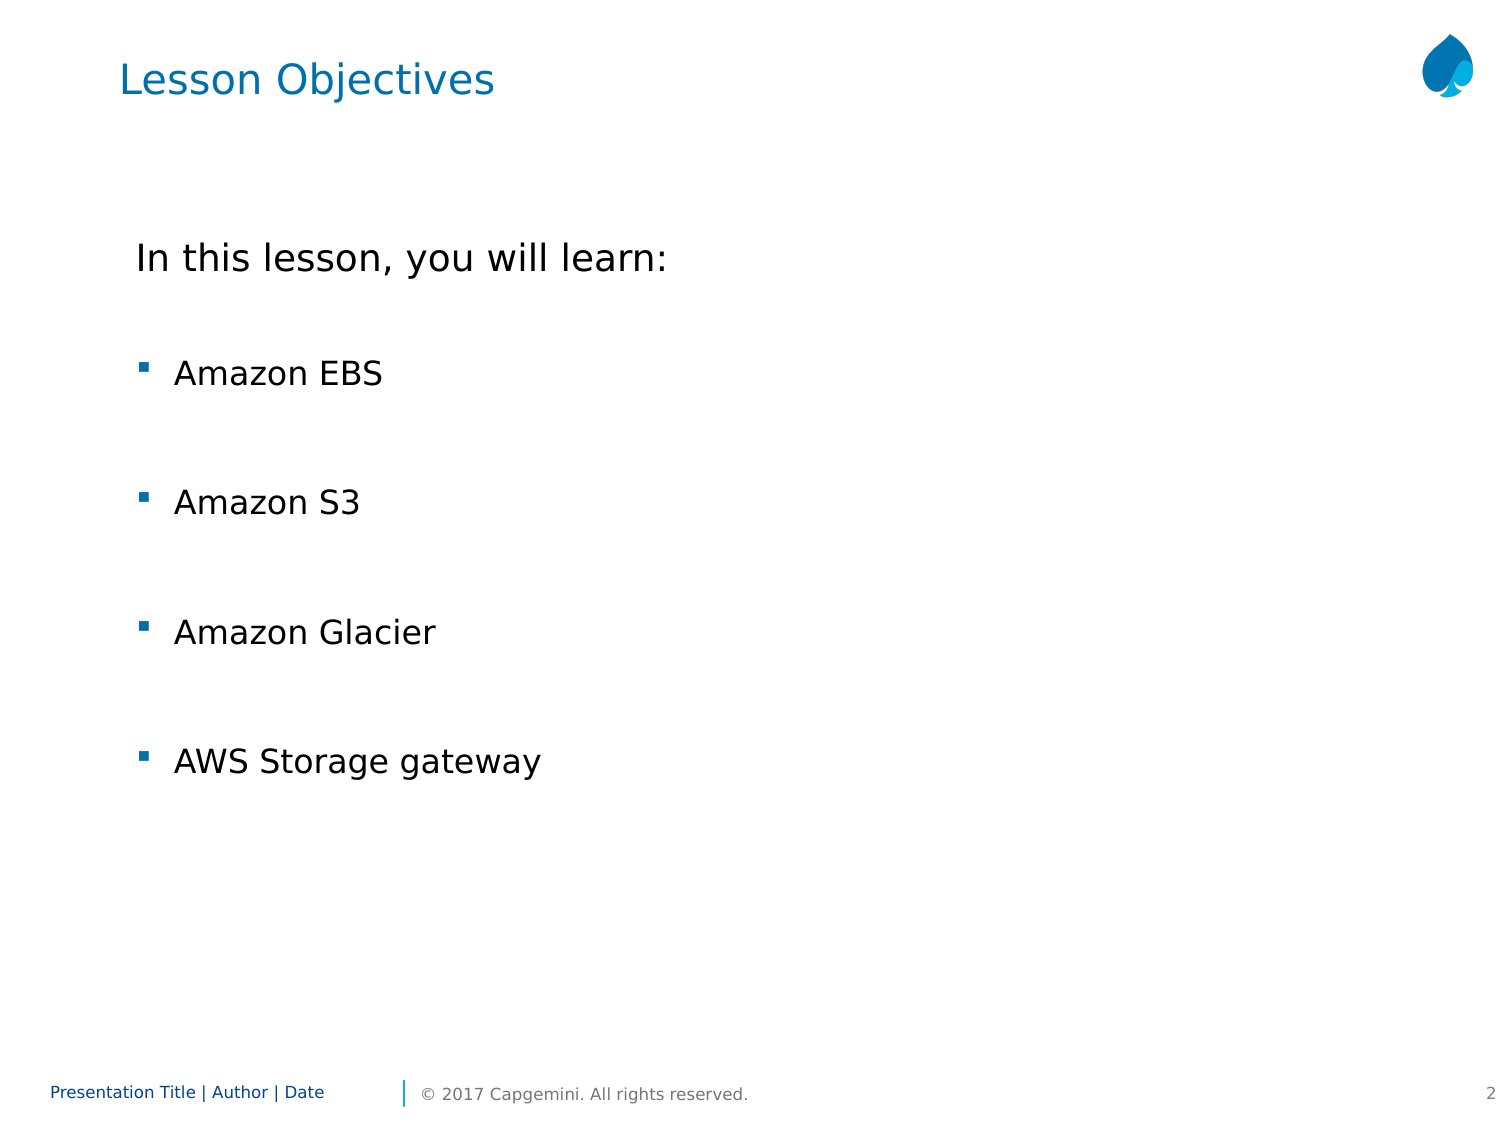

Lesson Objectives
In this lesson, you will learn:

Amazon EBS

Amazon S3

Amazon Glacier

AWS Storage gateway